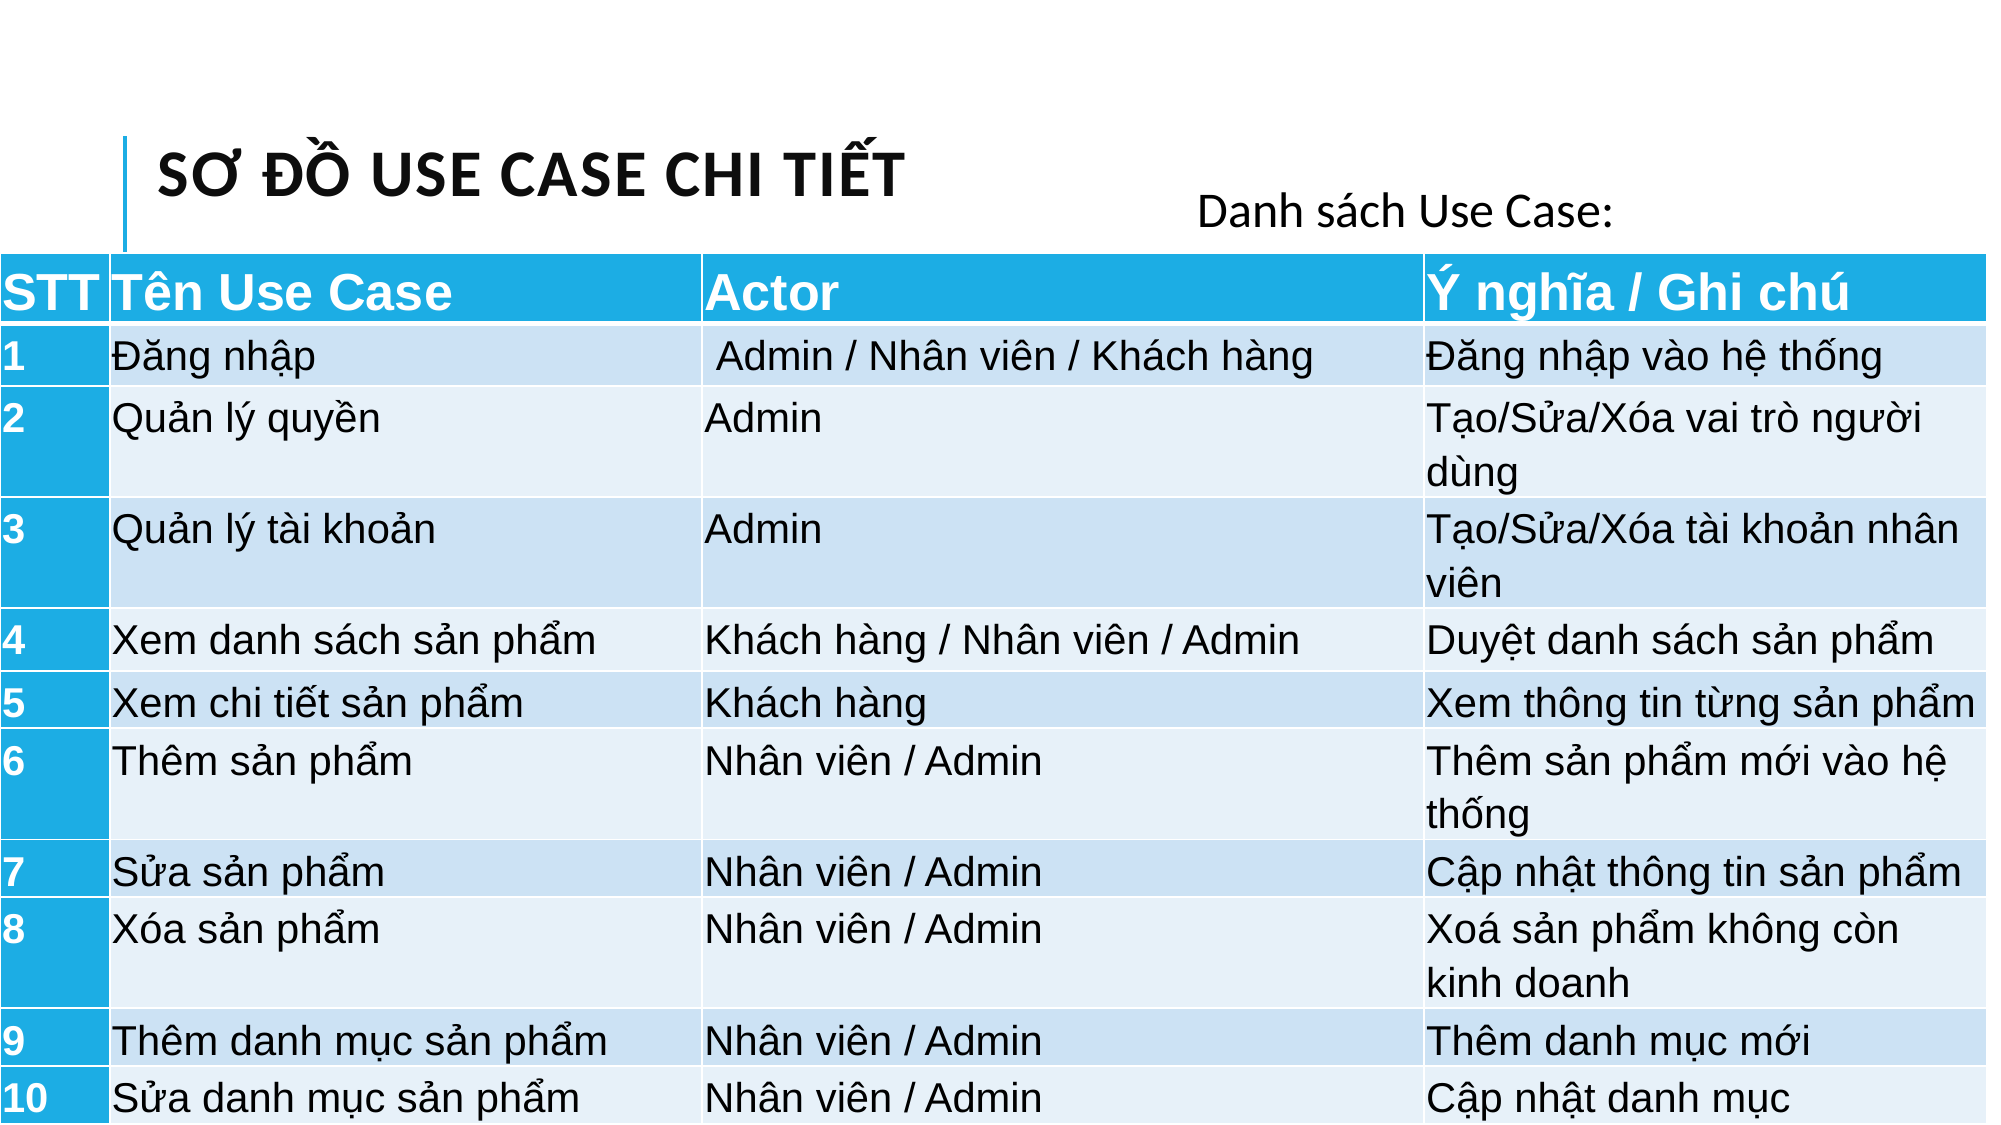

# Sơ đồ use case chi tiết
Danh sách Use Case:
| STT | Tên Use Case | Actor | Ý nghĩa / Ghi chú |
| --- | --- | --- | --- |
| 1 | Đăng nhập | Admin / Nhân viên / Khách hàng | Đăng nhập vào hệ thống |
| 2 | Quản lý quyền | Admin | Tạo/Sửa/Xóa vai trò người dùng |
| 3 | Quản lý tài khoản | Admin | Tạo/Sửa/Xóa tài khoản nhân viên |
| 4 | Xem danh sách sản phẩm | Khách hàng / Nhân viên / Admin | Duyệt danh sách sản phẩm |
| 5 | Xem chi tiết sản phẩm | Khách hàng | Xem thông tin từng sản phẩm |
| 6 | Thêm sản phẩm | Nhân viên / Admin | Thêm sản phẩm mới vào hệ thống |
| 7 | Sửa sản phẩm | Nhân viên / Admin | Cập nhật thông tin sản phẩm |
| 8 | Xóa sản phẩm | Nhân viên / Admin | Xoá sản phẩm không còn kinh doanh |
| 9 | Thêm danh mục sản phẩm | Nhân viên / Admin | Thêm danh mục mới |
| 10 | Sửa danh mục sản phẩm | Nhân viên / Admin | Cập nhật danh mục |